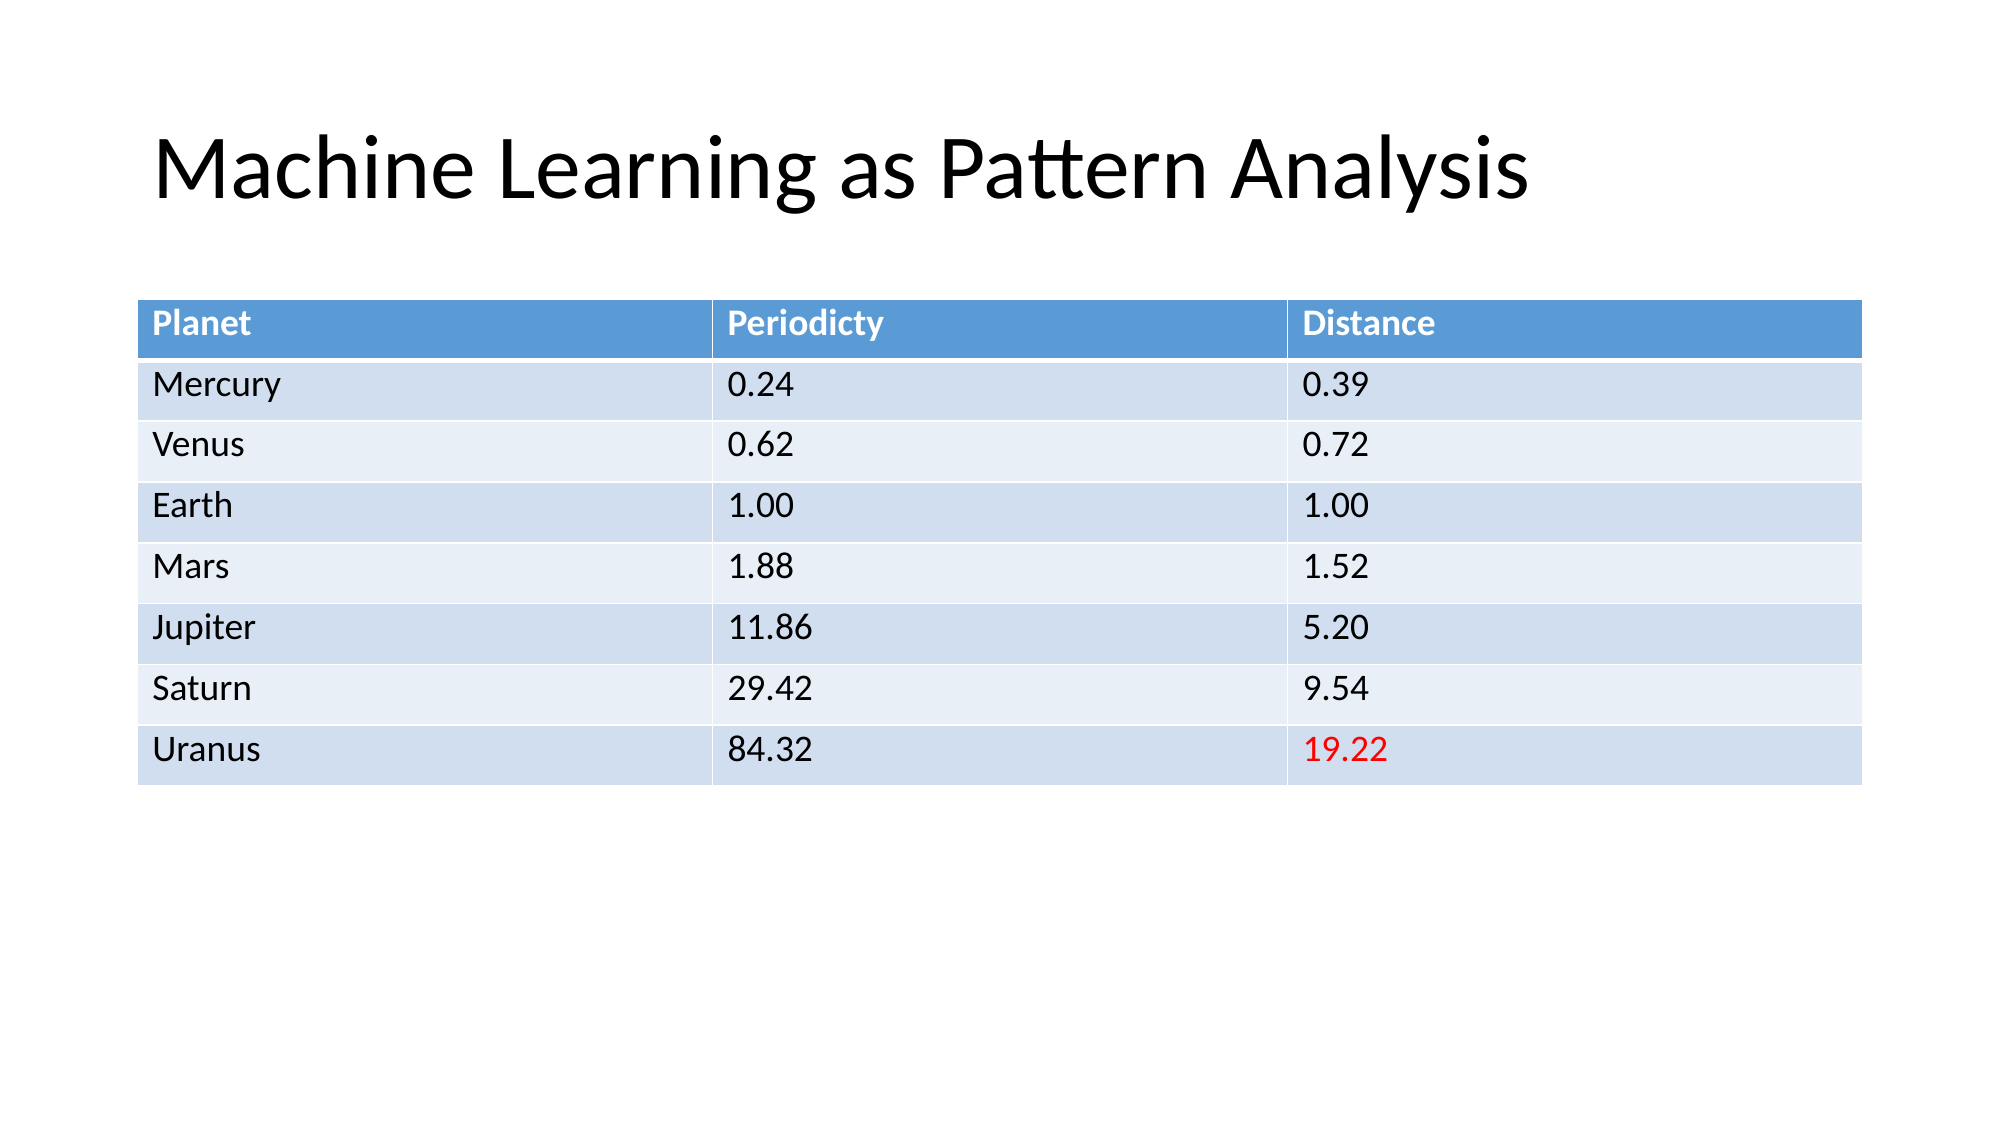

Machine Learning as Pattern Analysis
| Planet | Periodicty | Distance |
| --- | --- | --- |
| Mercury | 0.24 | 0.39 |
| Venus | 0.62 | 0.72 |
| Earth | 1.00 | 1.00 |
| Mars | 1.88 | 1.52 |
| Jupiter | 11.86 | 5.20 |
| Saturn | 29.42 | 9.54 |
| Uranus | 84.32 | 19.22 |